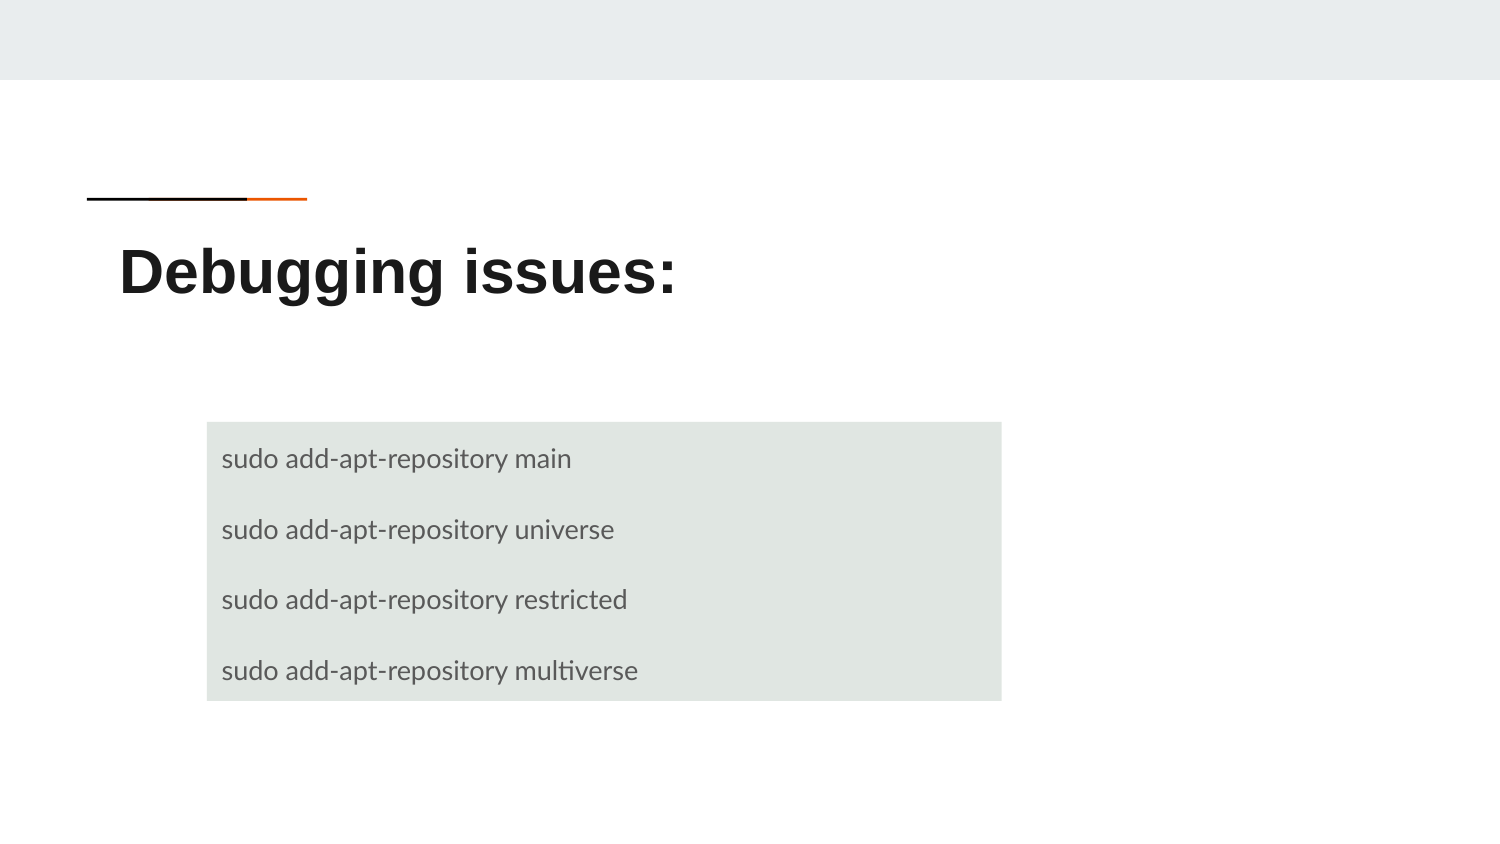

# Debugging issues:
sudo add-apt-repository main
sudo add-apt-repository universe
sudo add-apt-repository restricted
sudo add-apt-repository multiverse